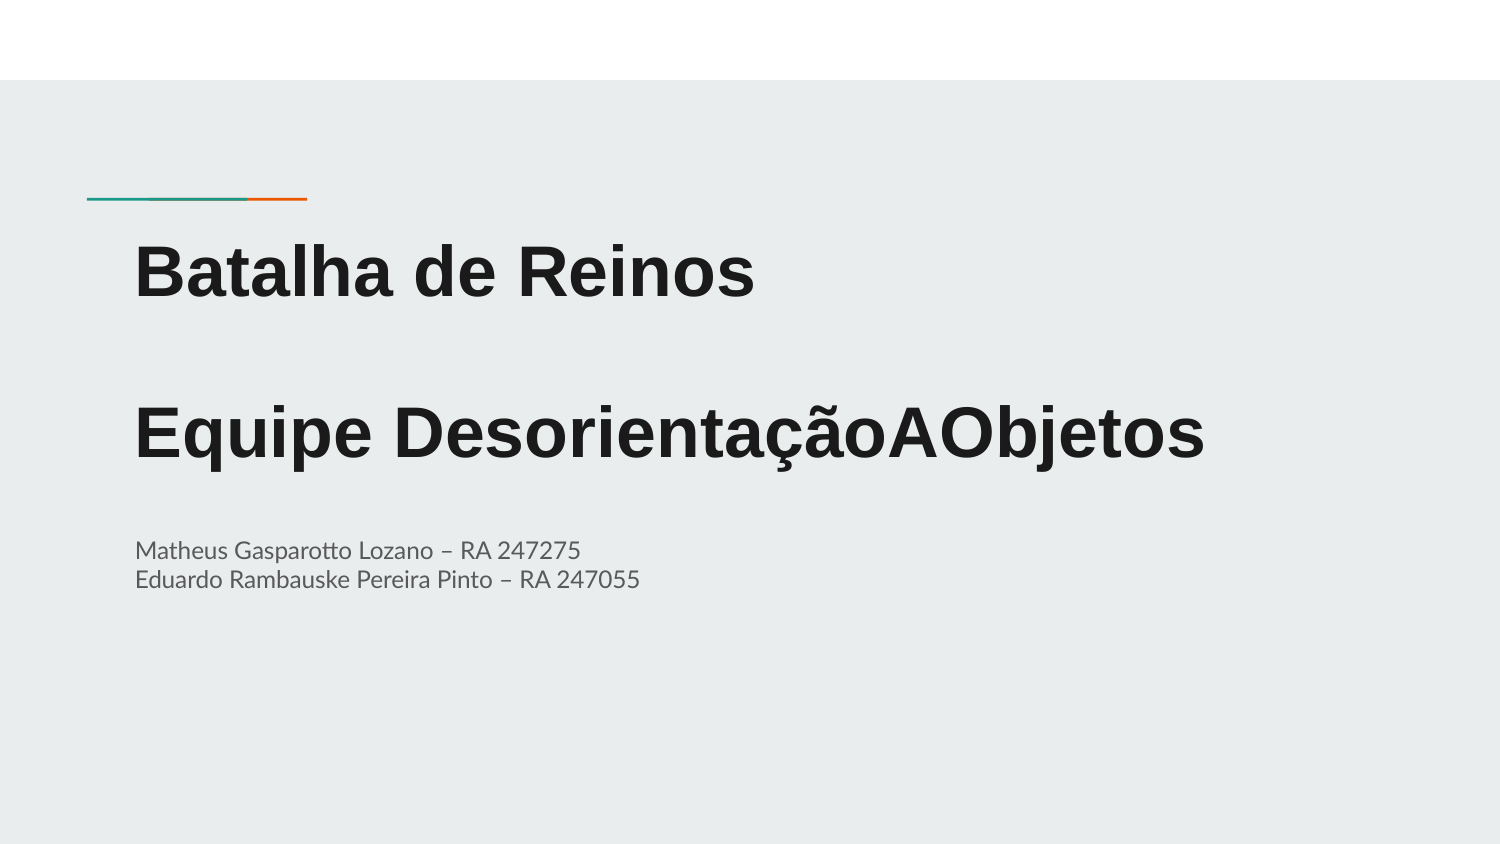

# Batalha de Reinos

Equipe DesorientaçãoAObjetos
Matheus Gasparotto Lozano – RA 247275
Eduardo Rambauske Pereira Pinto – RA 247055